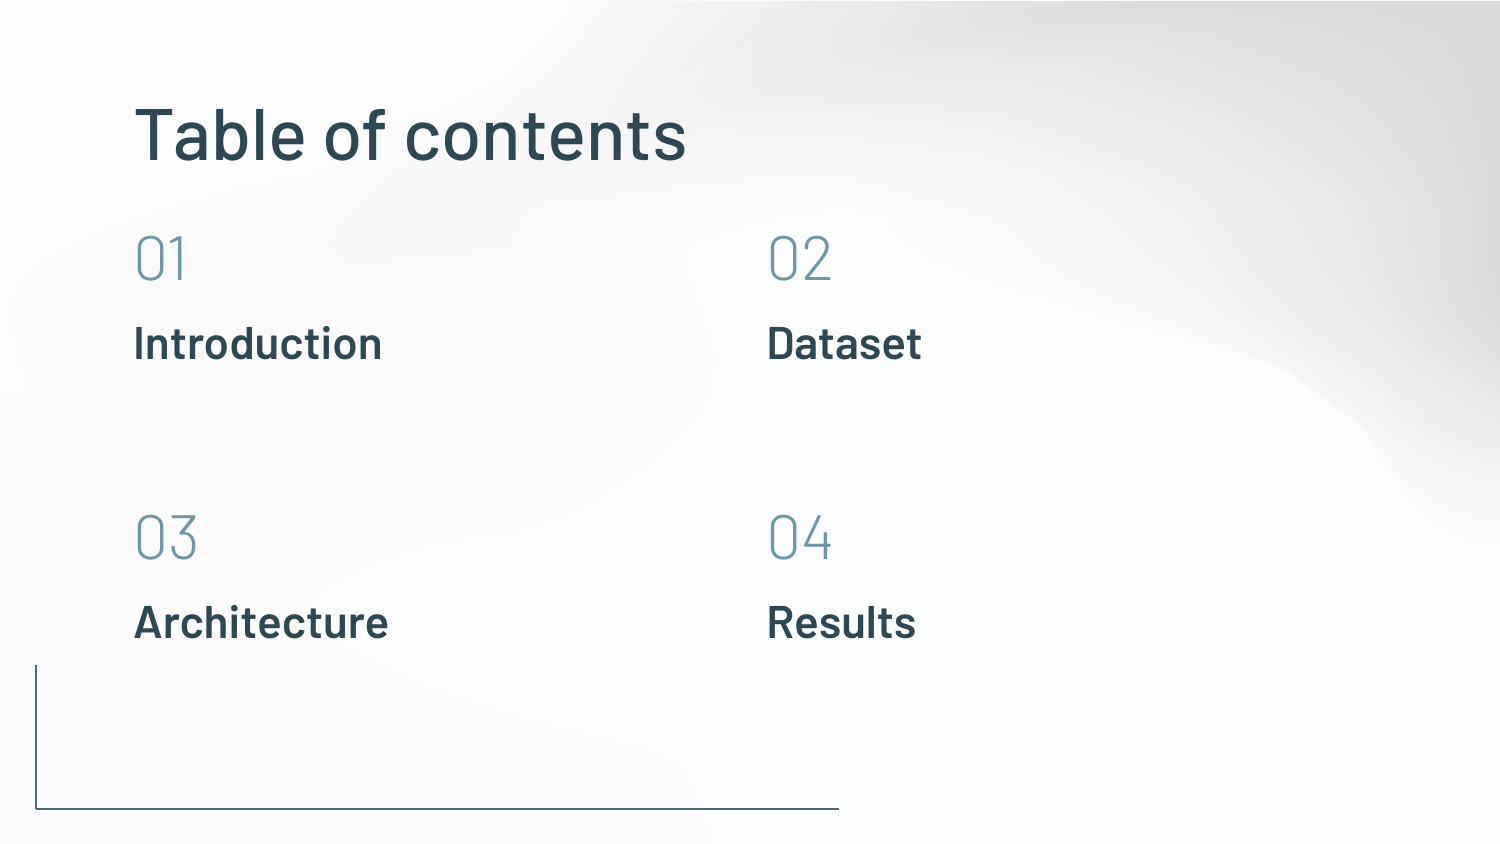

# Table of contents
01
02
Introduction
Dataset
03
04
Architecture
Results